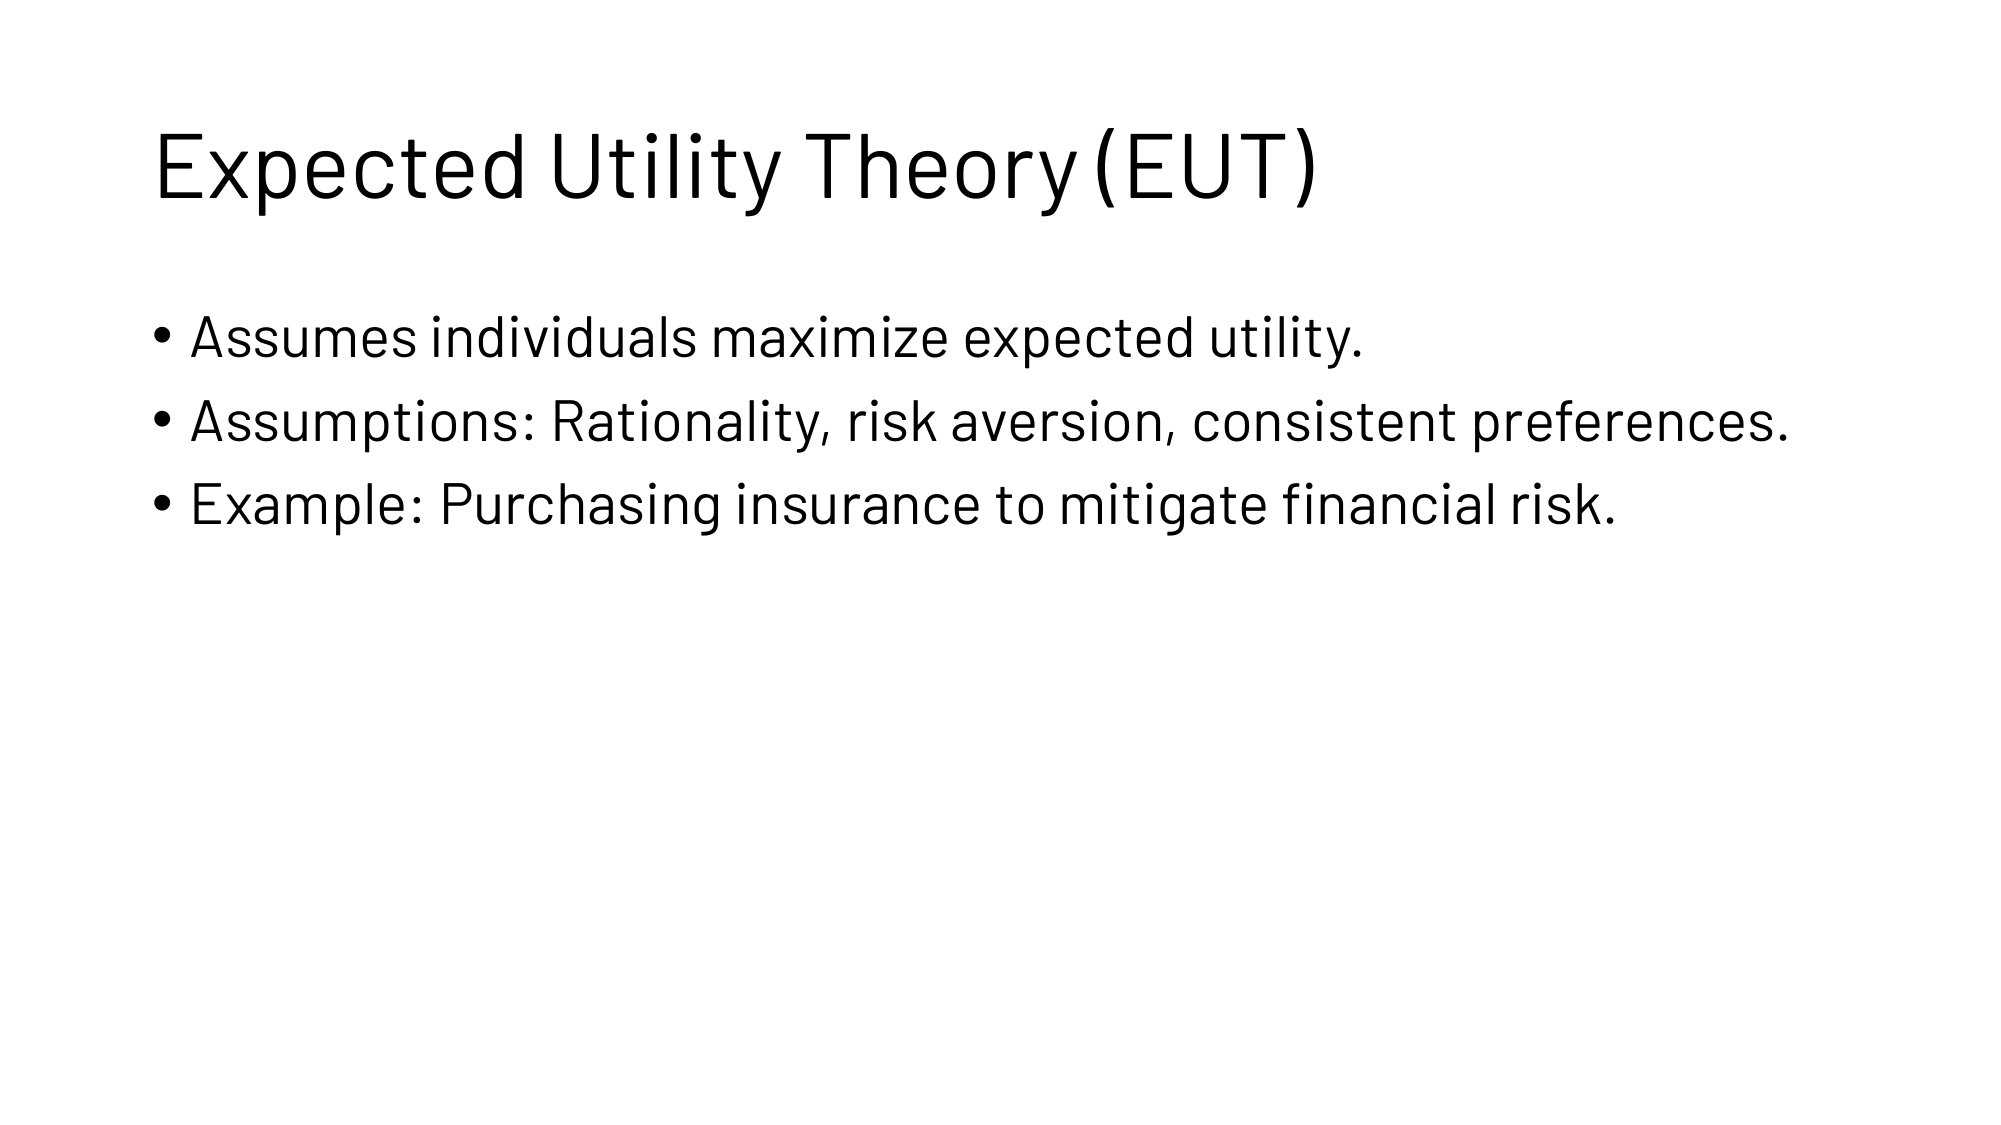

# Expected Utility Theory (EUT)
Assumes individuals maximize expected utility.
Assumptions: Rationality, risk aversion, consistent preferences.
Example: Purchasing insurance to mitigate financial risk.